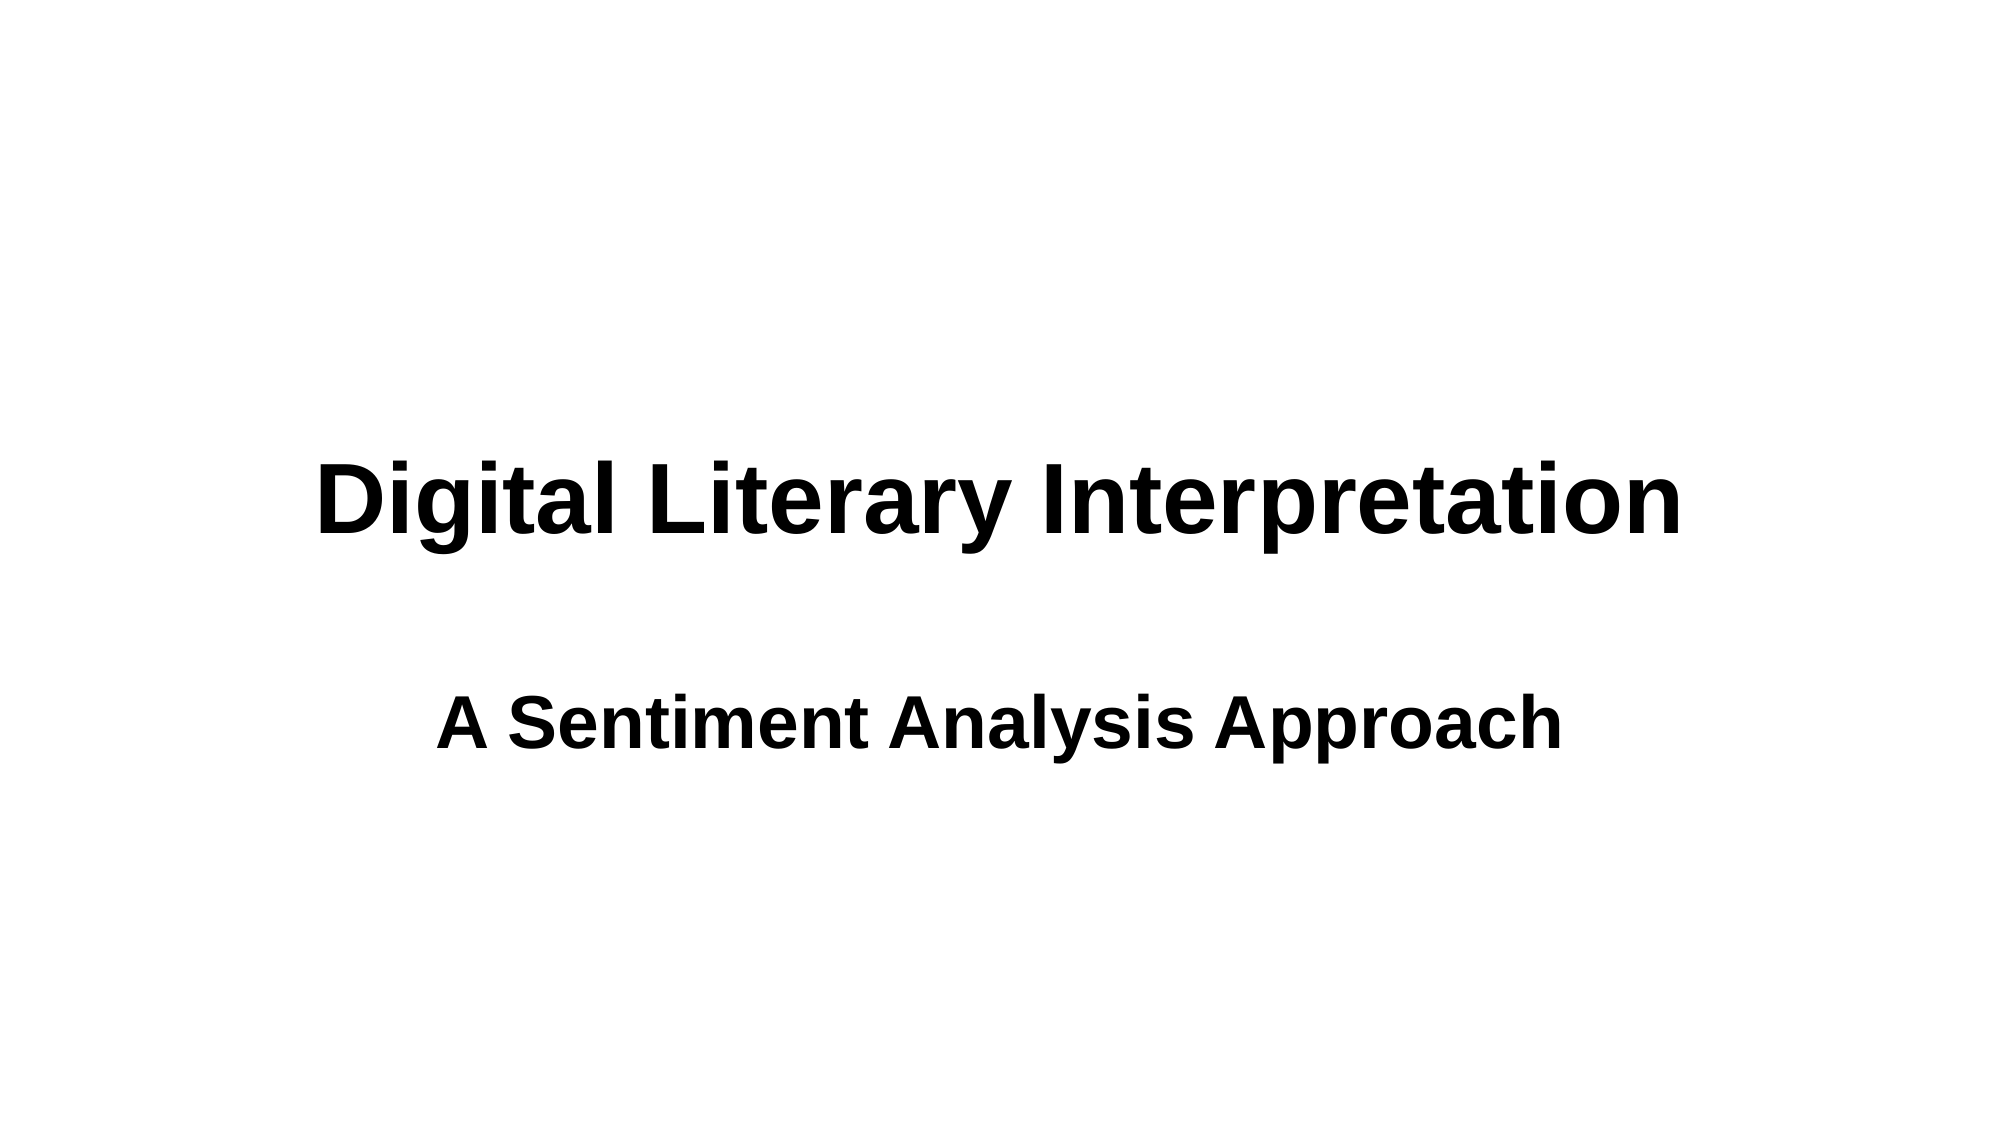

Digital Literary Interpretation
A Sentiment Analysis Approach